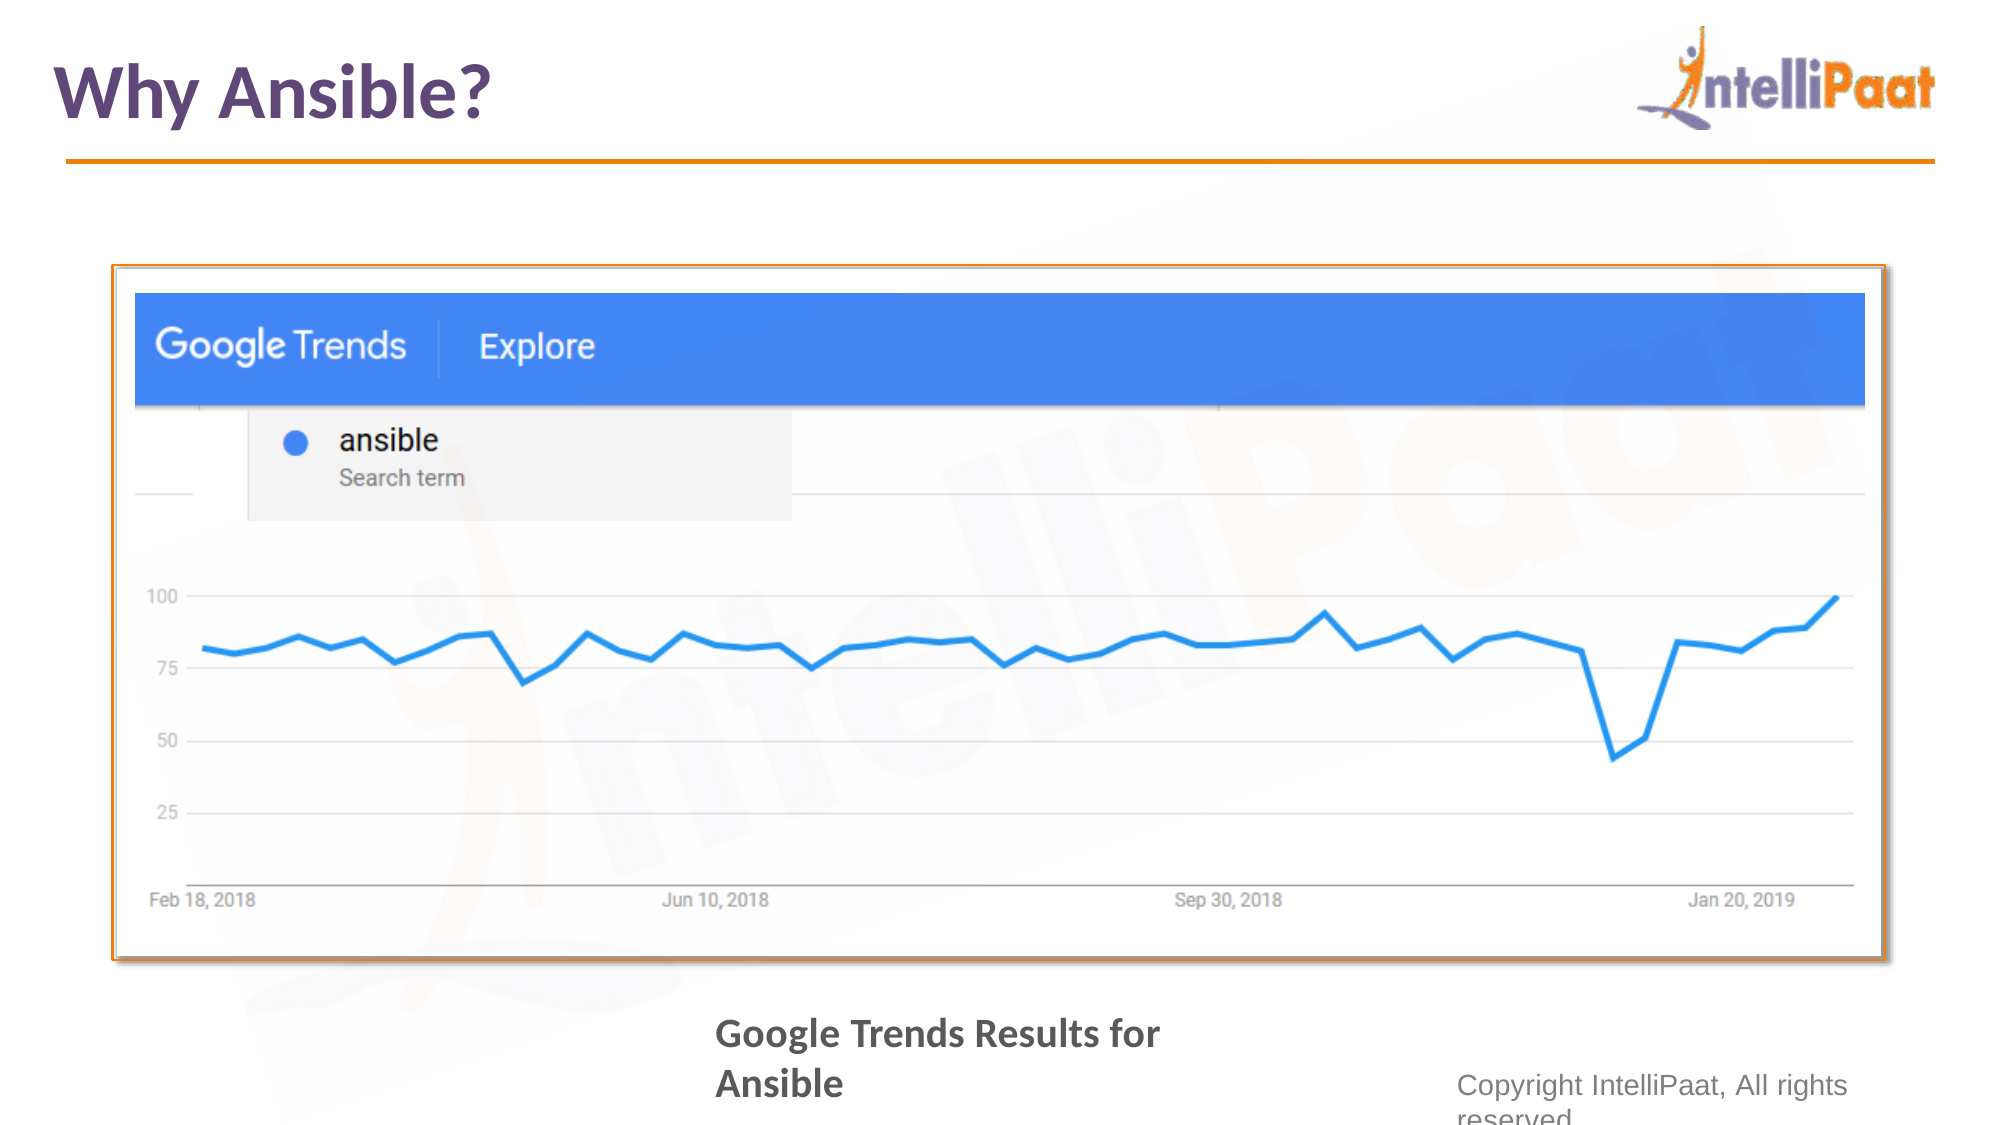

# Why Ansible?

Google Trends Results for Ansible
Copyright IntelliPaat, All rights reserved